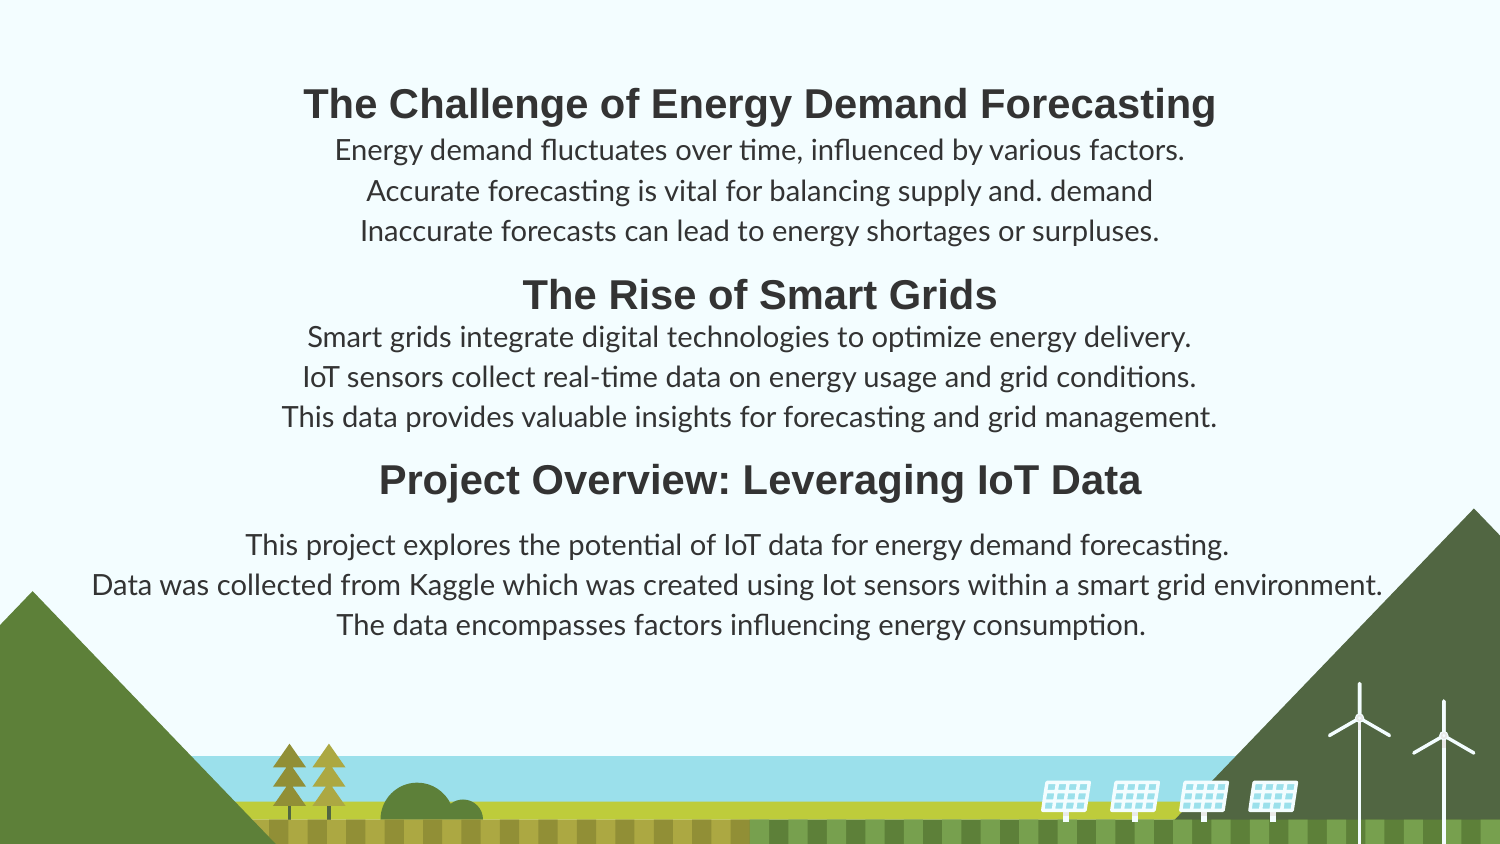

The Challenge of Energy Demand Forecasting
Energy demand fluctuates over time, influenced by various factors. Accurate forecasting is vital for balancing supply and. demand
Inaccurate forecasts can lead to energy shortages or surpluses.
The Rise of Smart Grids
Smart grids integrate digital technologies to optimize energy delivery.
IoT sensors collect real-time data on energy usage and grid conditions.
This data provides valuable insights for forecasting and grid management.
Project Overview: Leveraging IoT Data
This project explores the potential of IoT data for energy demand forecasting.
Data was collected from Kaggle which was created using Iot sensors within a smart grid environment.
The data encompasses factors influencing energy consumption.